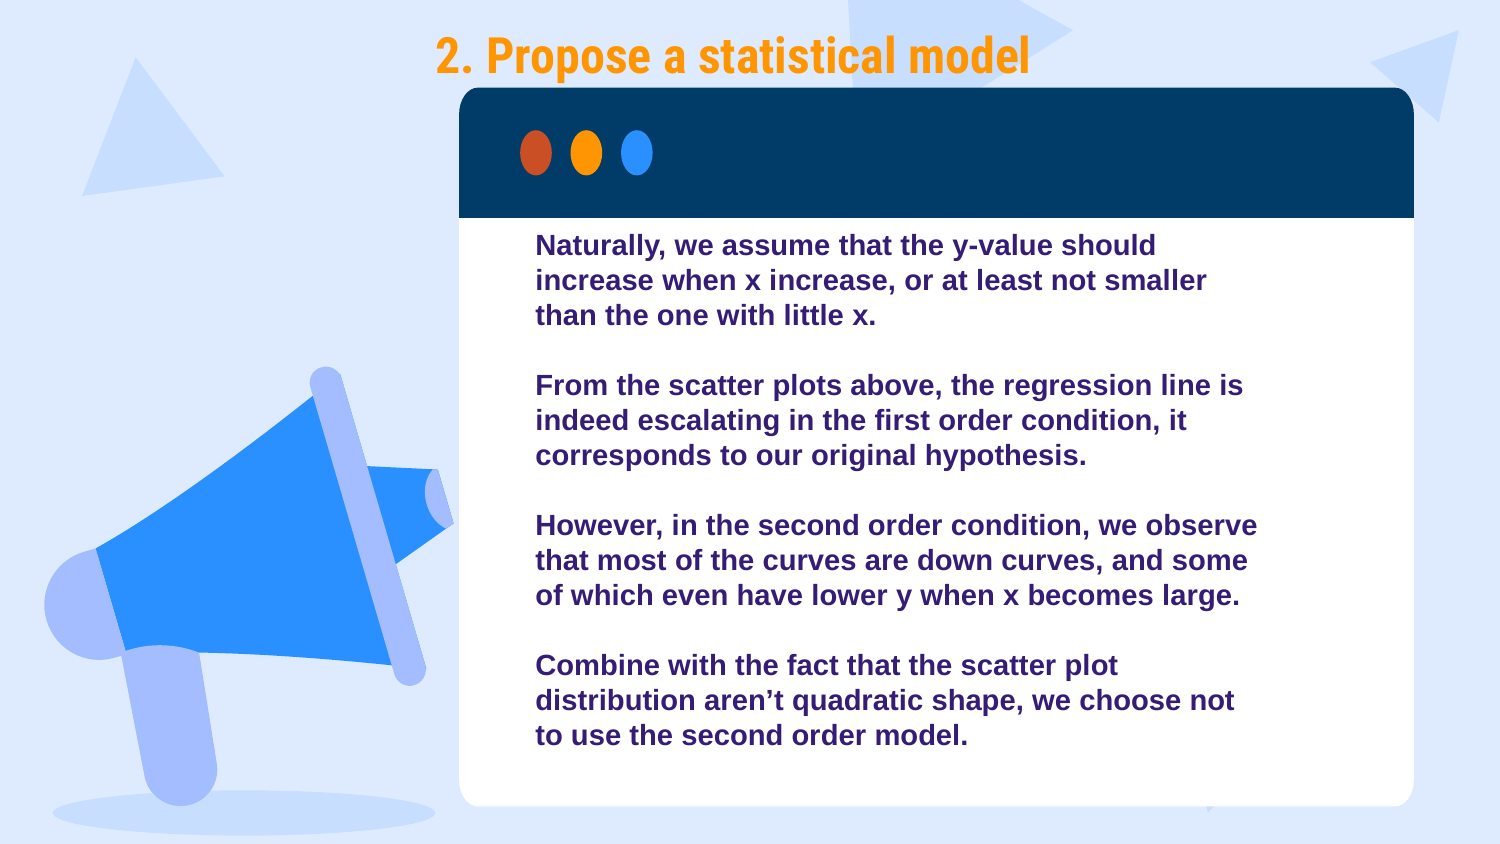

# 2. Propose a statistical model

Naturally, we assume that the y-value should increase when x increase, or at least not smaller than the one with little x.

From the scatter plots above, the regression line is indeed escalating in the first order condition, it corresponds to our original hypothesis.

However, in the second order condition, we observe that most of the curves are down curves, and some of which even have lower y when x becomes large.

Combine with the fact that the scatter plot distribution aren’t quadratic shape, we choose not to use the second order model.